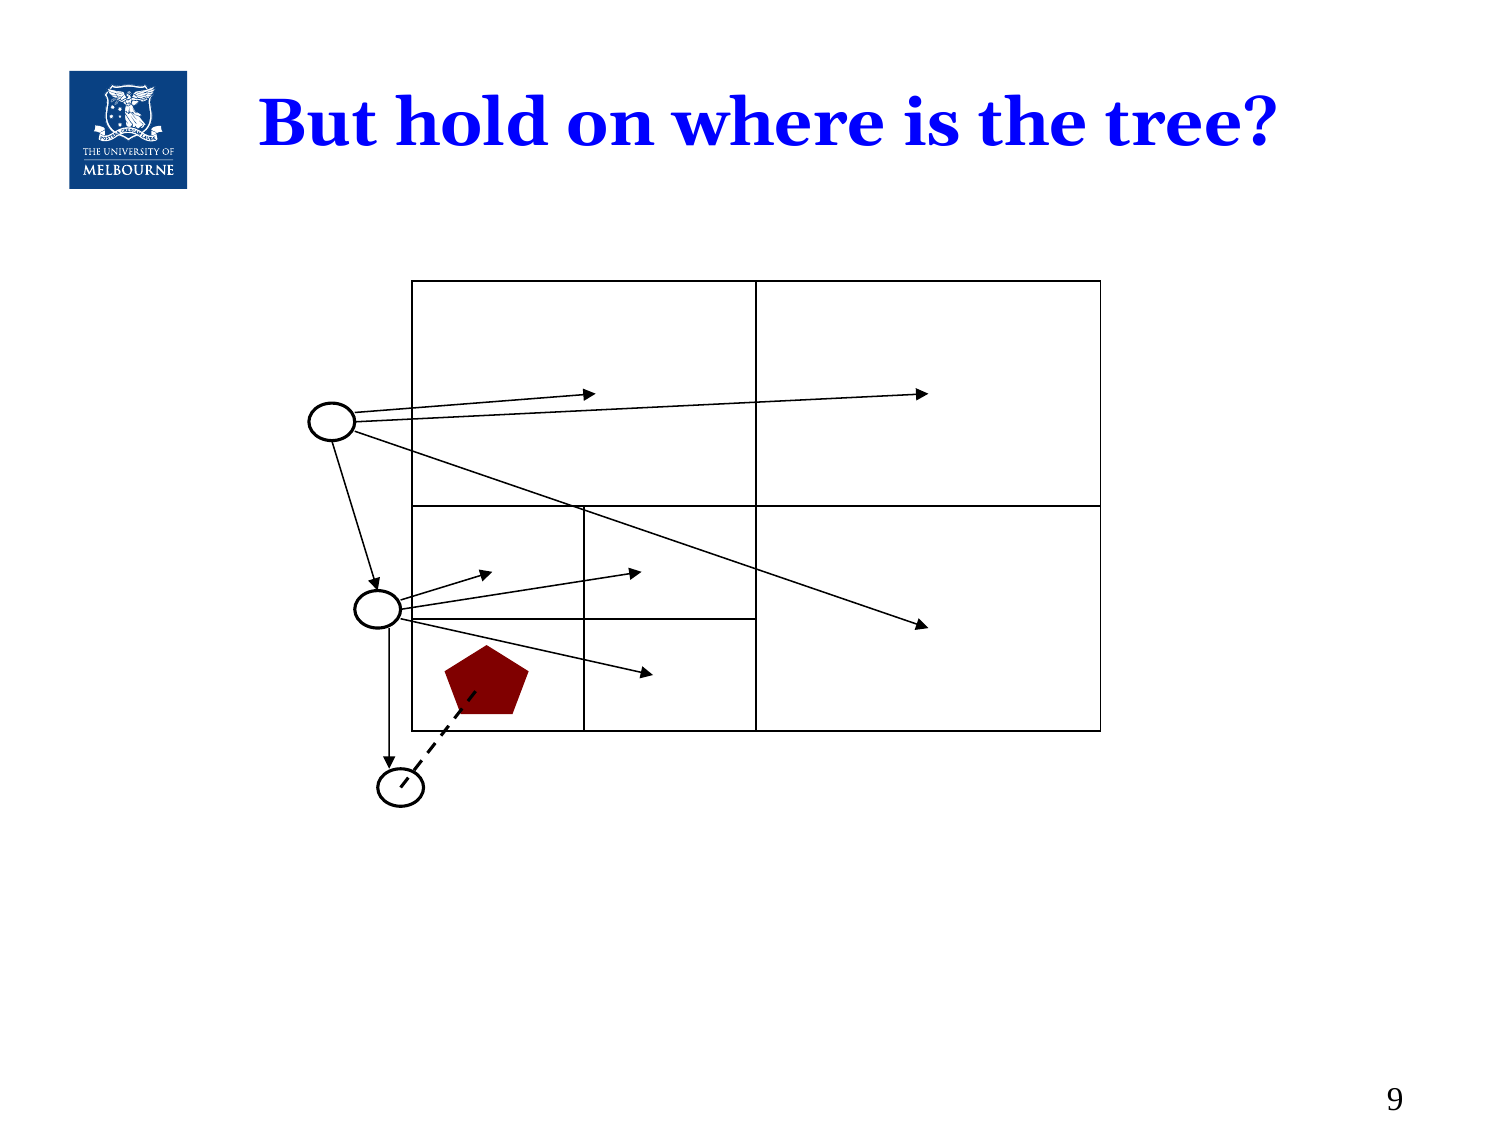

# But hold on where is the tree?